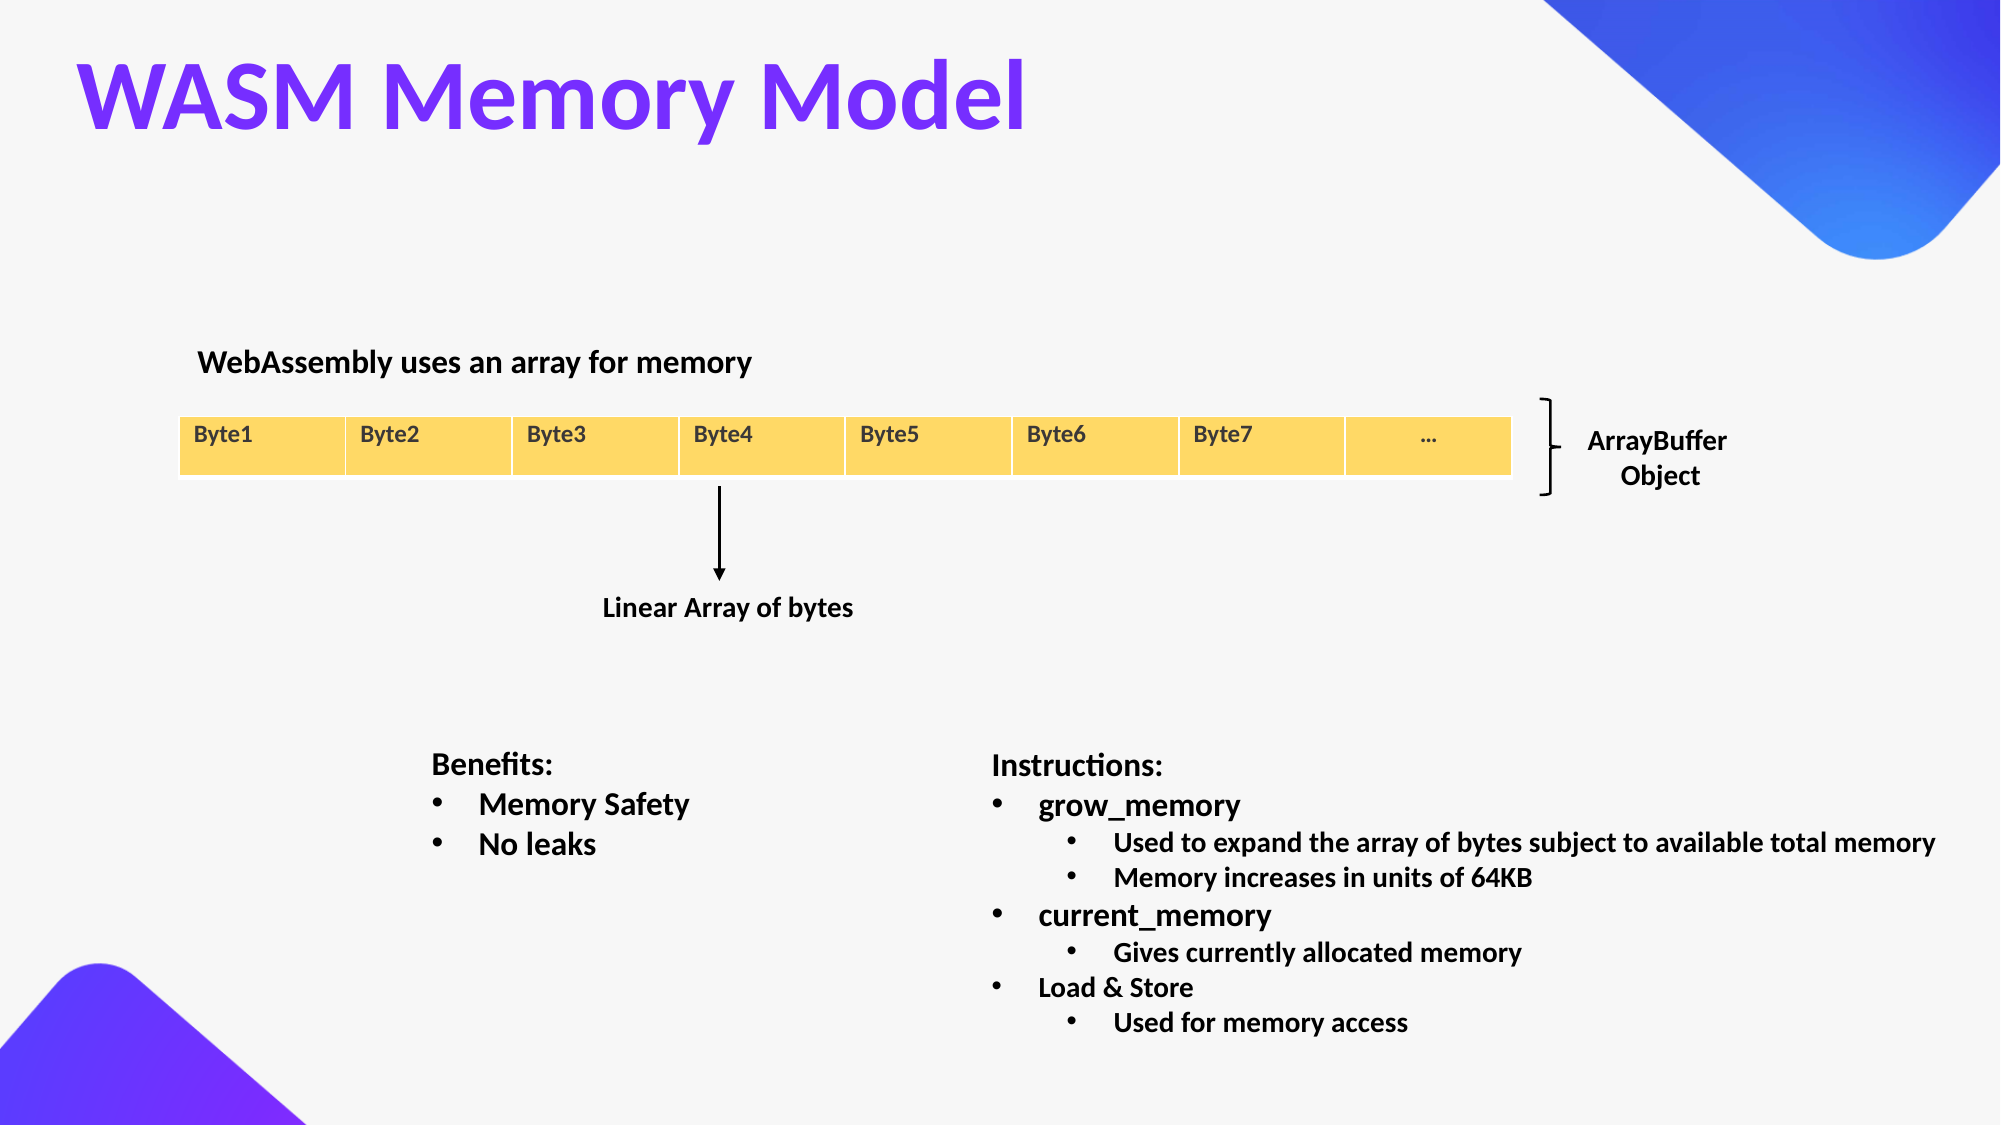

WASM Memory Model
WebAssembly uses an array for memory

ArrayBuffer
Object
| Byte1 | Byte2 | Byte3 | Byte4 | Byte5 | Byte6 | Byte7 | … |
| --- | --- | --- | --- | --- | --- | --- | --- |
Linear Array of bytes
Benefits:
Memory Safety
No leaks
Instructions:
grow_memory
Used to expand the array of bytes subject to available total memory
Memory increases in units of 64KB
current_memory
Gives currently allocated memory
Load & Store
Used for memory access